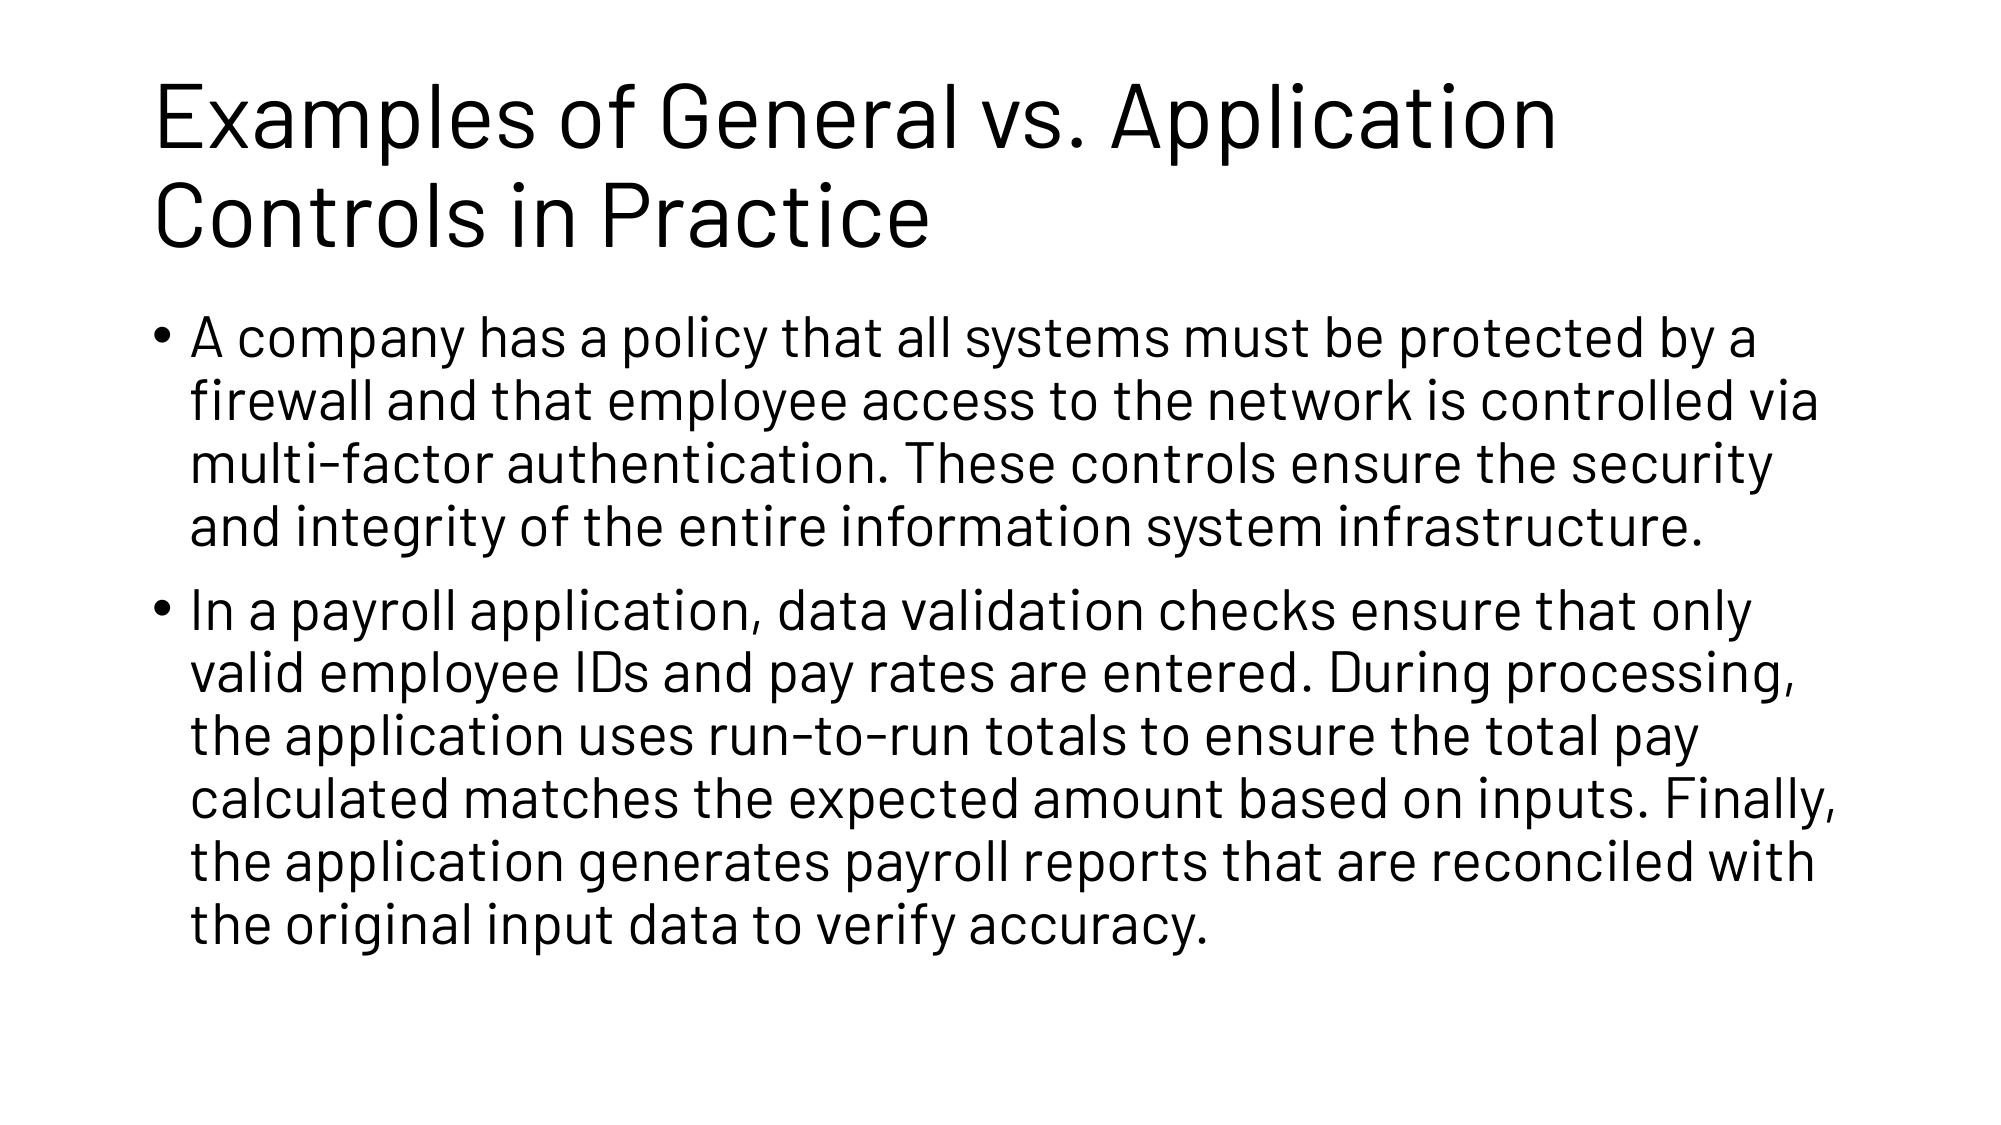

# Examples of General vs. Application Controls in Practice
A company has a policy that all systems must be protected by a firewall and that employee access to the network is controlled via multi-factor authentication. These controls ensure the security and integrity of the entire information system infrastructure.
In a payroll application, data validation checks ensure that only valid employee IDs and pay rates are entered. During processing, the application uses run-to-run totals to ensure the total pay calculated matches the expected amount based on inputs. Finally, the application generates payroll reports that are reconciled with the original input data to verify accuracy.